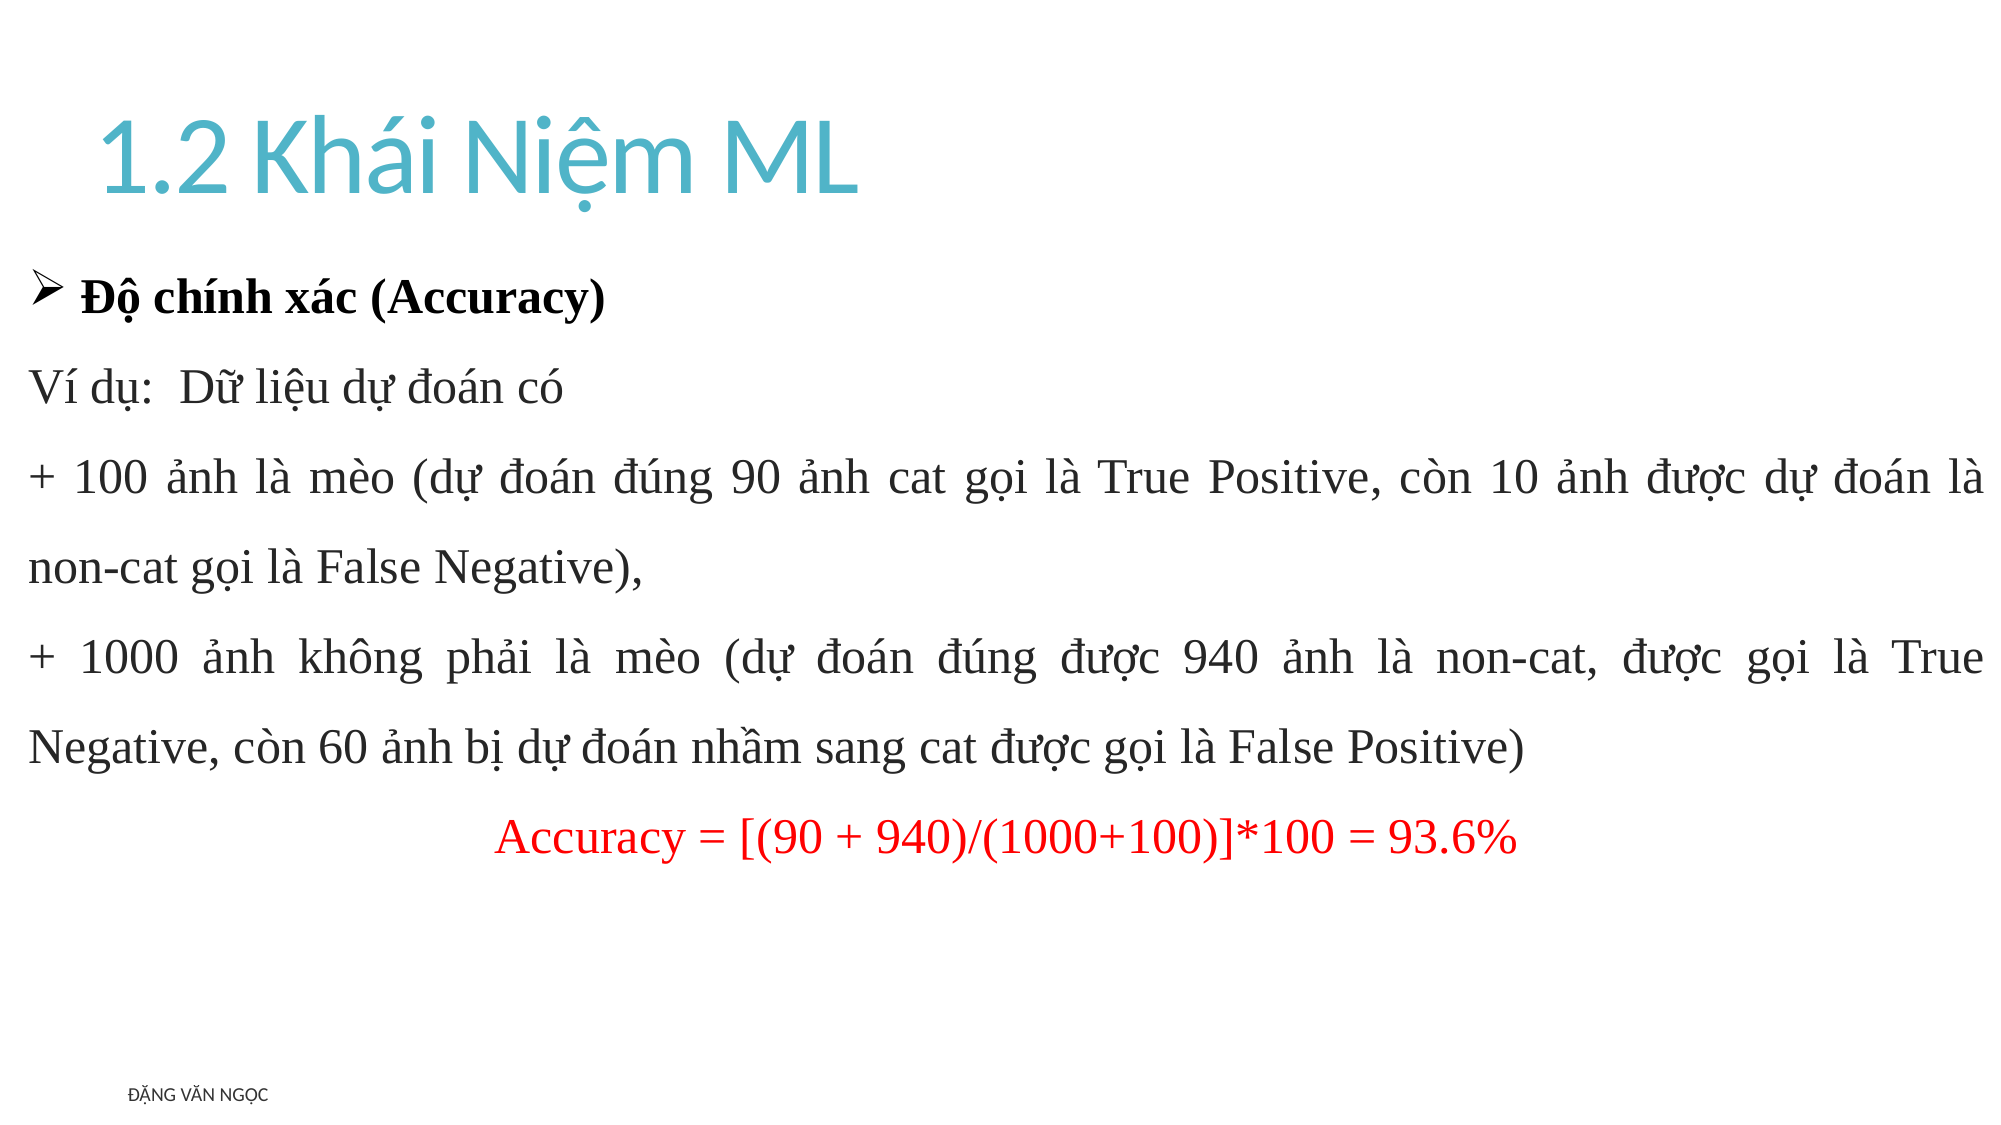

# 1.2 Khái Niệm ML
 Độ chính xác (Accuracy)
Ví dụ:  Dữ liệu dự đoán có
+ 100 ảnh là mèo (dự đoán đúng 90 ảnh cat gọi là True Positive, còn 10 ảnh được dự đoán là non-cat gọi là False Negative),
+ 1000 ảnh không phải là mèo (dự đoán đúng được 940 ảnh là non-cat, được gọi là True Negative, còn 60 ảnh bị dự đoán nhầm sang cat được gọi là False Positive)
Accuracy = [(90 + 940)/(1000+100)]*100 = 93.6%

Đặng Văn Ngọc